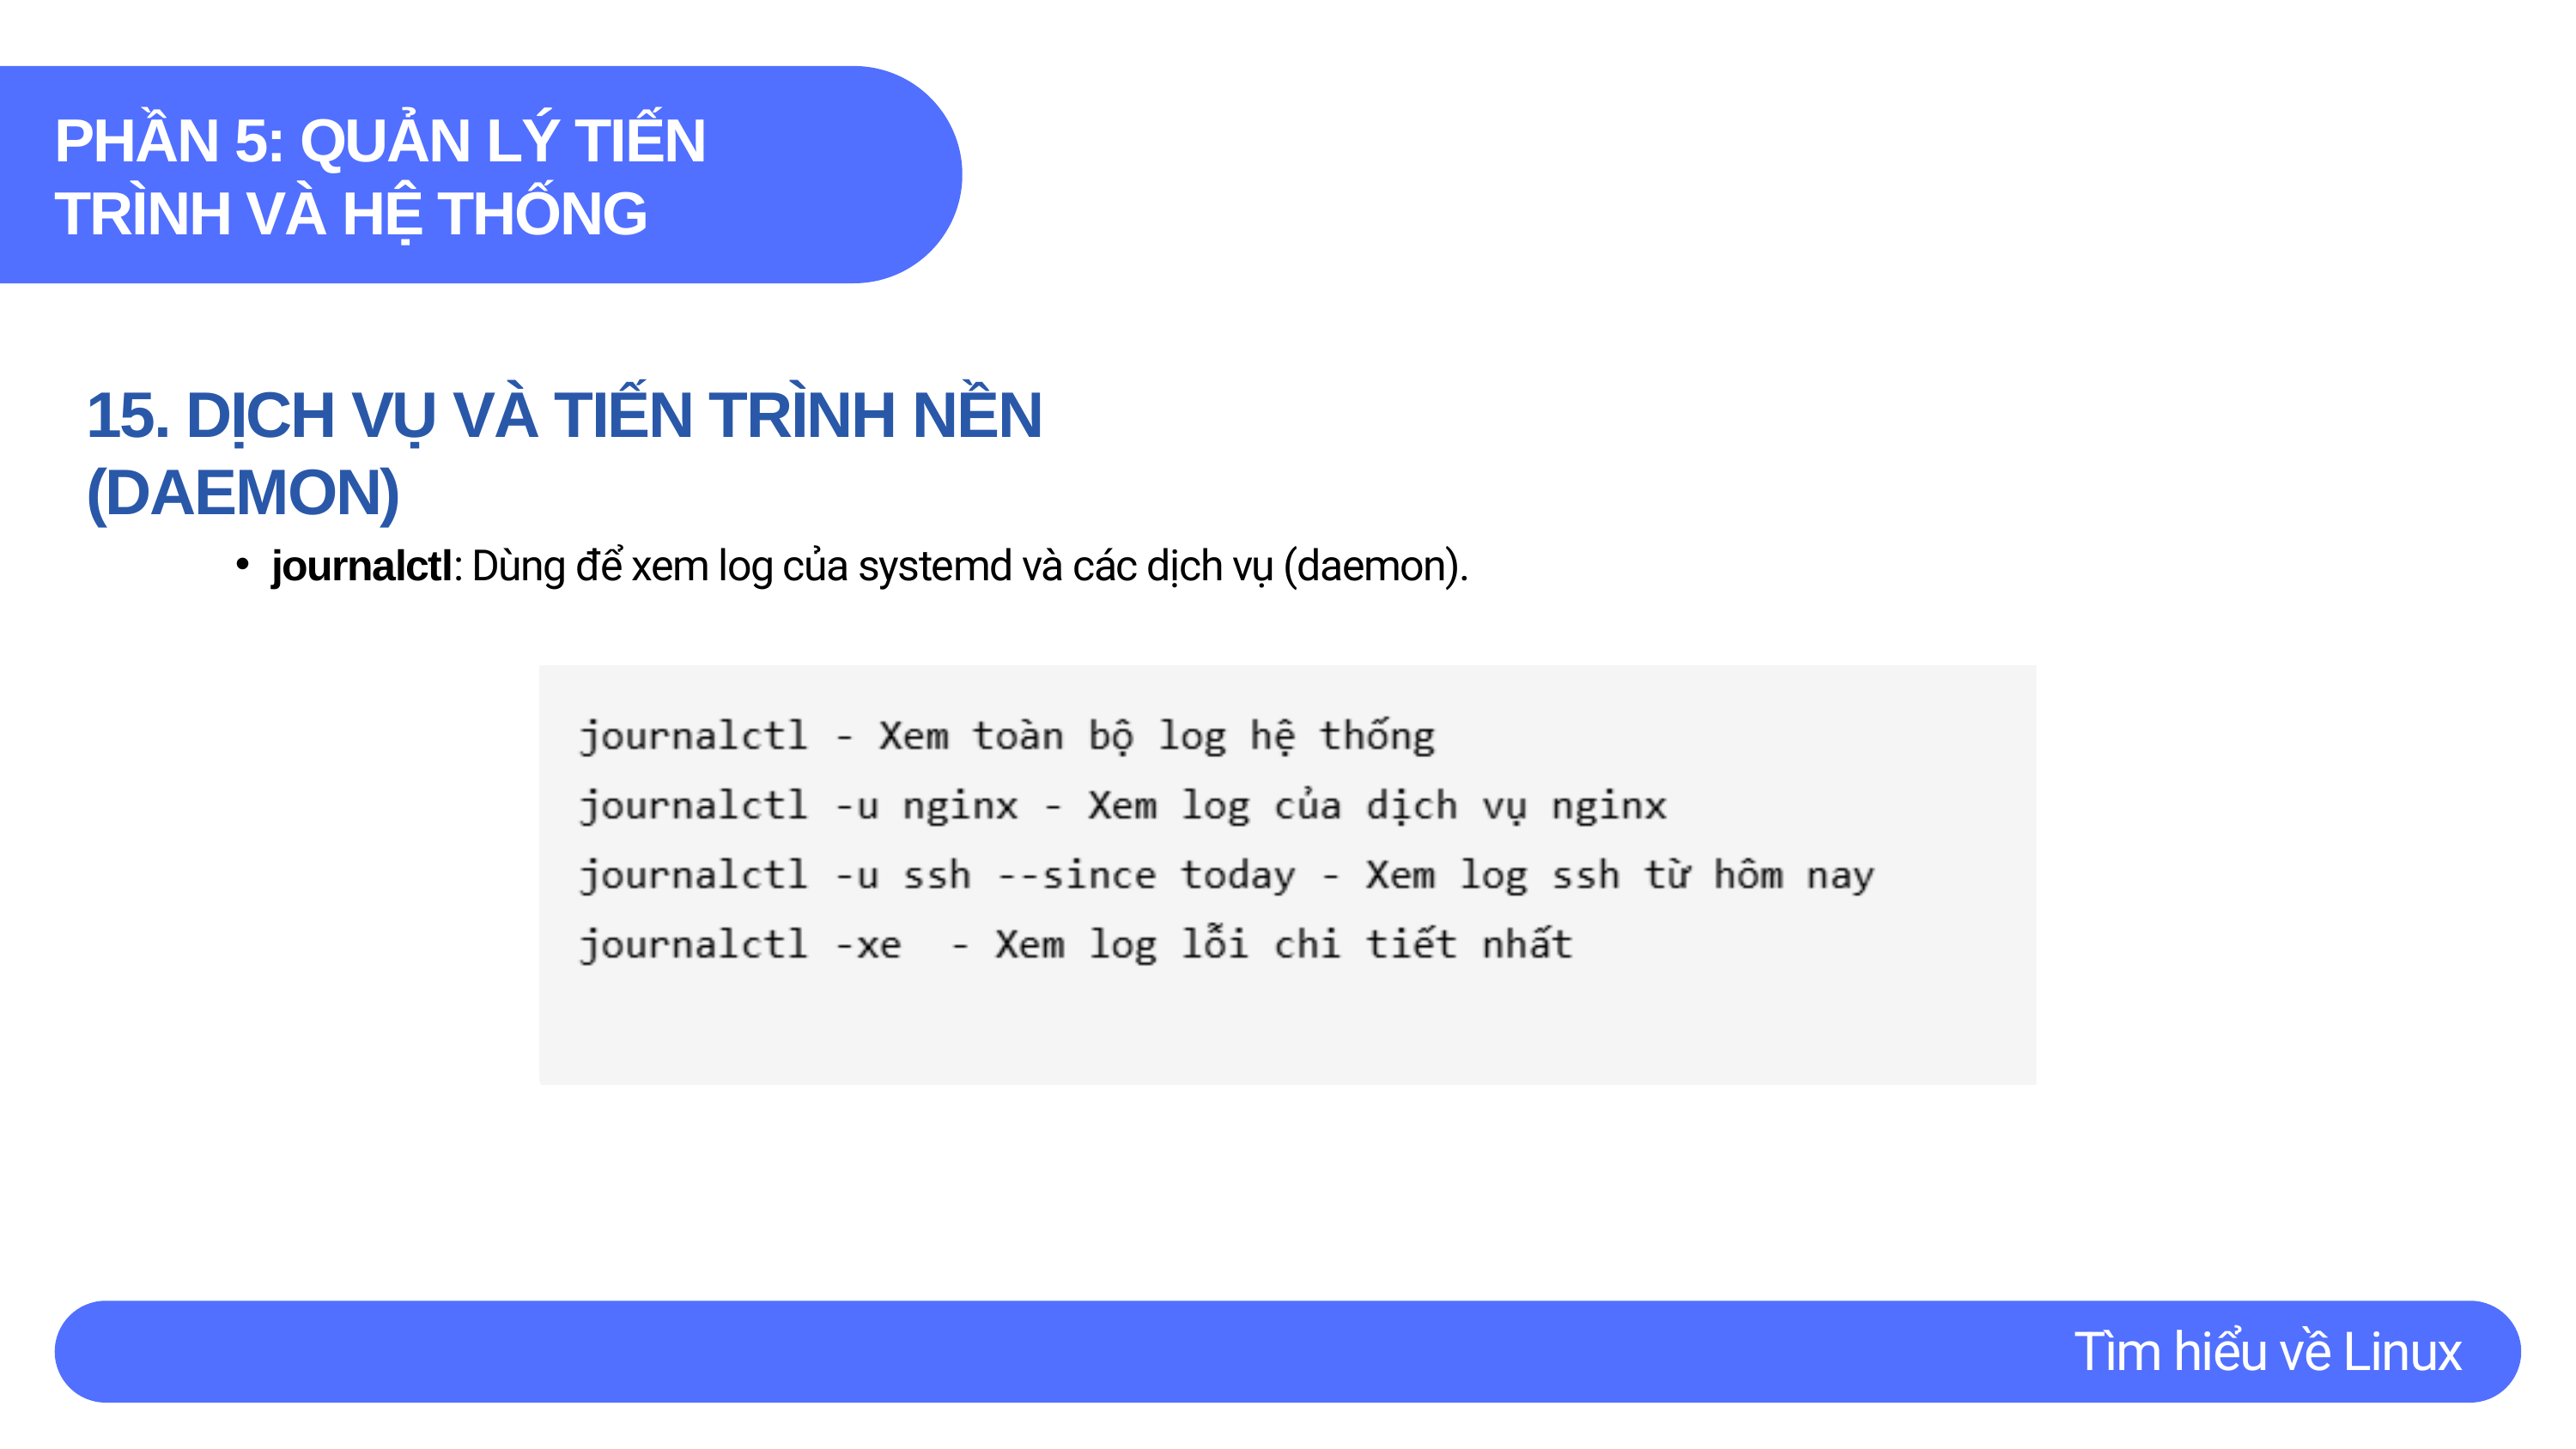

PHẦN 5: QUẢN LÝ TIẾN TRÌNH VÀ HỆ THỐNG
15. DỊCH VỤ VÀ TIẾN TRÌNH NỀN (DAEMON)
journalctl: Dùng để xem log của systemd và các dịch vụ (daemon).

Tìm hiểu về Linux